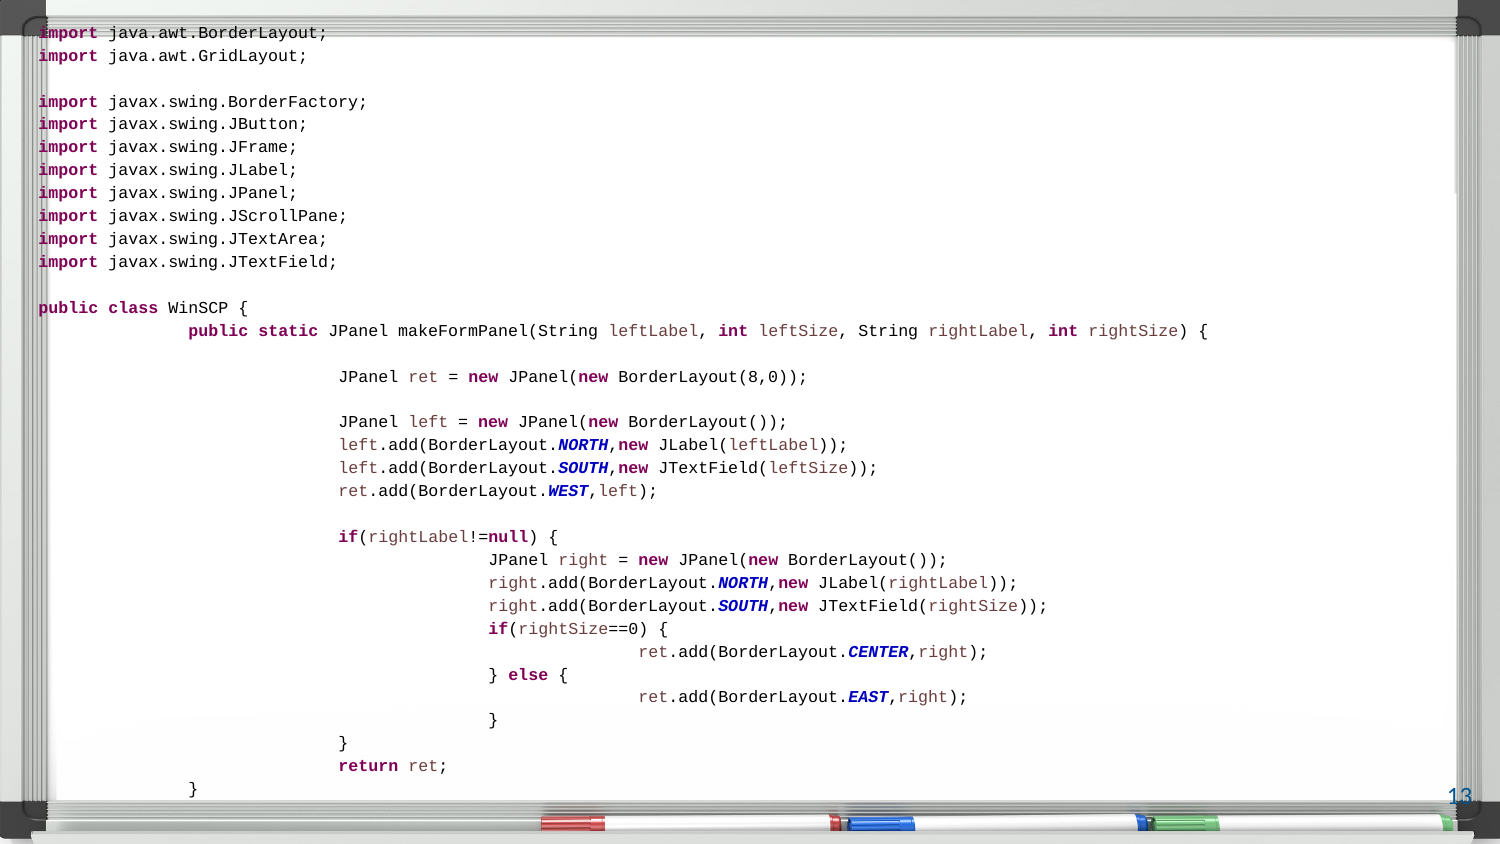

import java.awt.BorderLayout;
import java.awt.GridLayout;

import javax.swing.BorderFactory;
import javax.swing.JButton;
import javax.swing.JFrame;
import javax.swing.JLabel;
import javax.swing.JPanel;
import javax.swing.JScrollPane;
import javax.swing.JTextArea;
import javax.swing.JTextField;

public class WinSCP {
	public static JPanel makeFormPanel(String leftLabel, int leftSize, String rightLabel, int rightSize) {

		JPanel ret = new JPanel(new BorderLayout(8,0));

		JPanel left = new JPanel(new BorderLayout());
		left.add(BorderLayout.NORTH,new JLabel(leftLabel));
		left.add(BorderLayout.SOUTH,new JTextField(leftSize));
		ret.add(BorderLayout.WEST,left);

		if(rightLabel!=null) {
			JPanel right = new JPanel(new BorderLayout());
			right.add(BorderLayout.NORTH,new JLabel(rightLabel));
			right.add(BorderLayout.SOUTH,new JTextField(rightSize));
			if(rightSize==0) {
				ret.add(BorderLayout.CENTER,right);
			} else {
				ret.add(BorderLayout.EAST,right);
			}
		}
		return ret;
	}
13